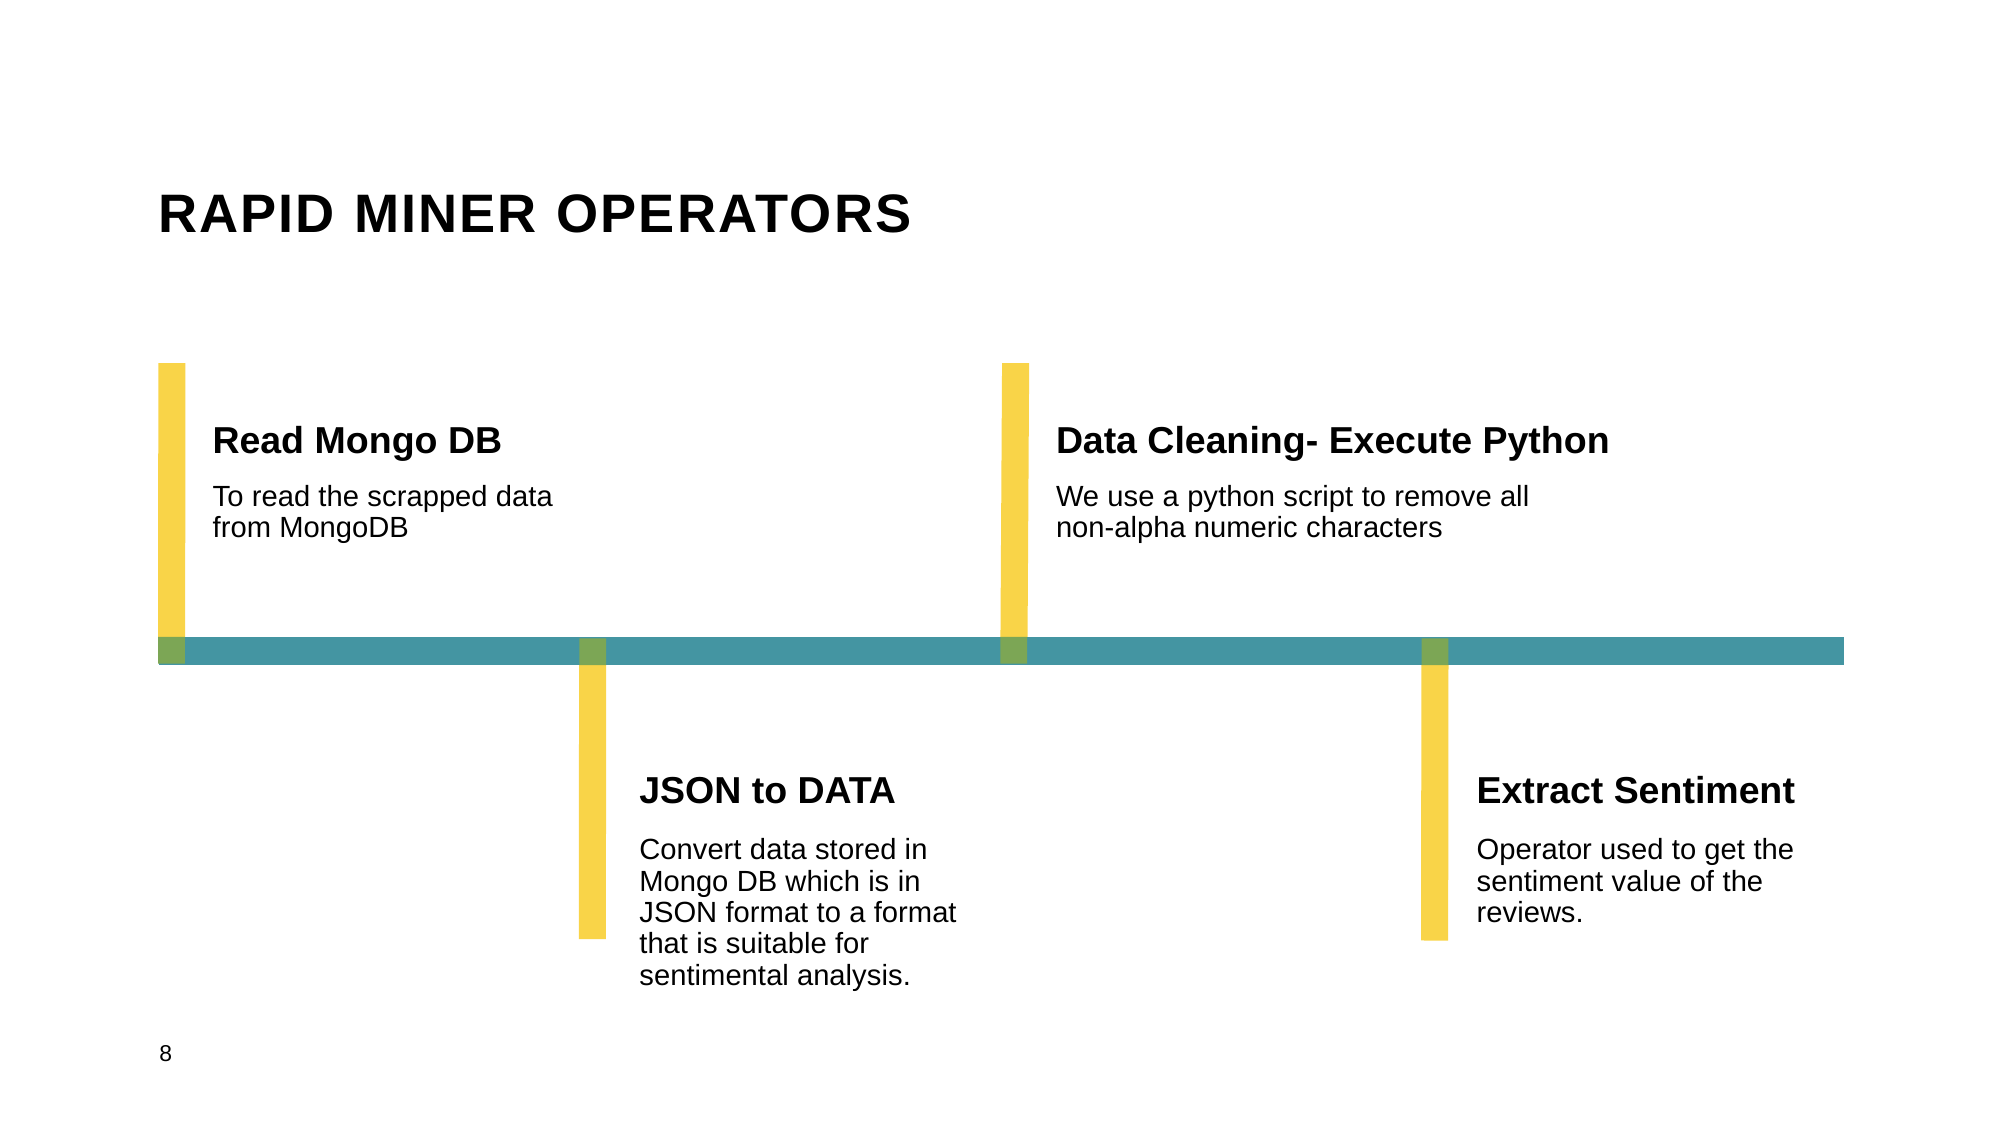

# RAPID MINER OPERATORS
Read Mongo DB
Data Cleaning- Execute Python
To read the scrapped data from MongoDB
We use a python script to remove all non-alpha numeric characters
JSON to DATA
Extract Sentiment
Convert data stored in Mongo DB which is in JSON format to a format that is suitable for sentimental analysis.
Operator used to get the sentiment value of the reviews.
8